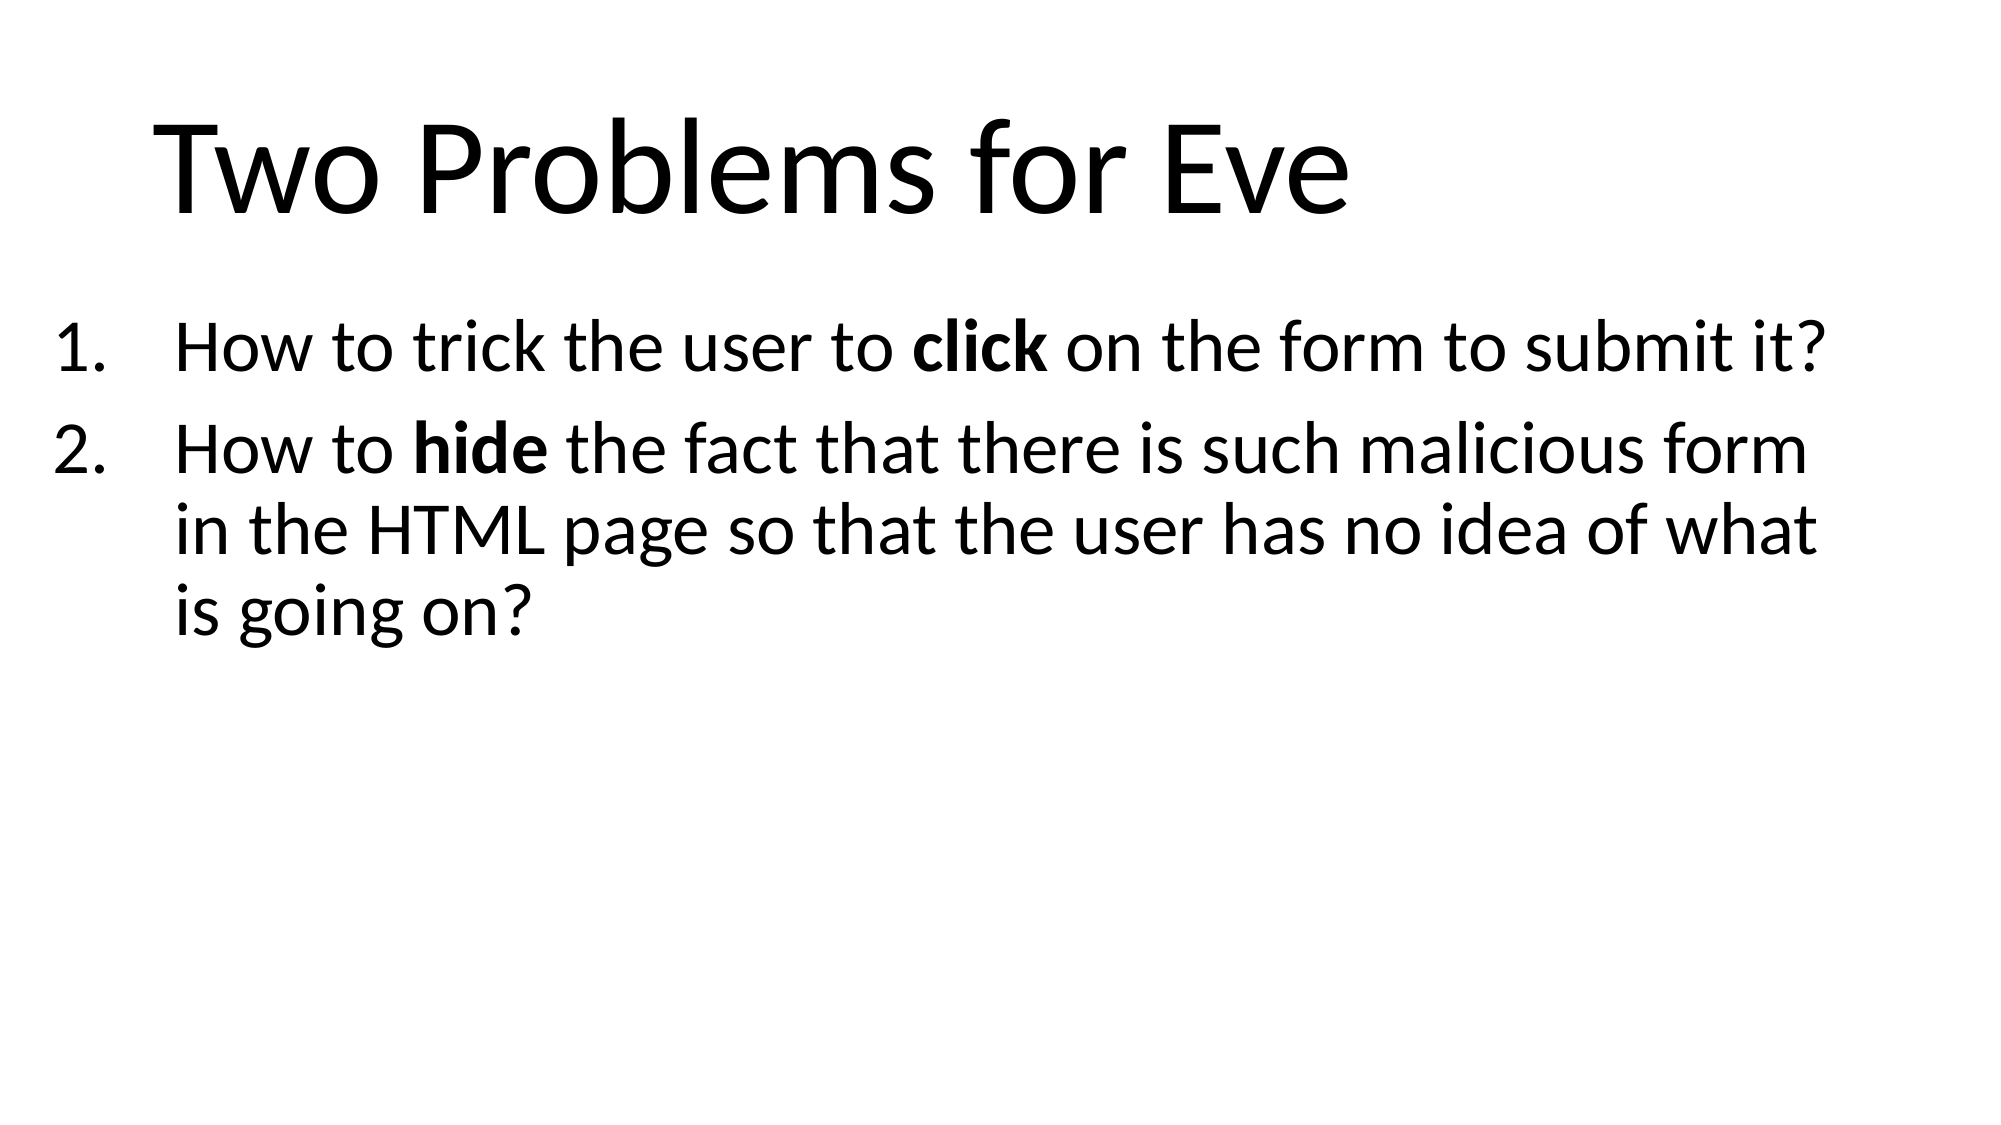

# Two Problems for Eve
How to trick the user to click on the form to submit it?
How to hide the fact that there is such malicious form in the HTML page so that the user has no idea of what is going on?